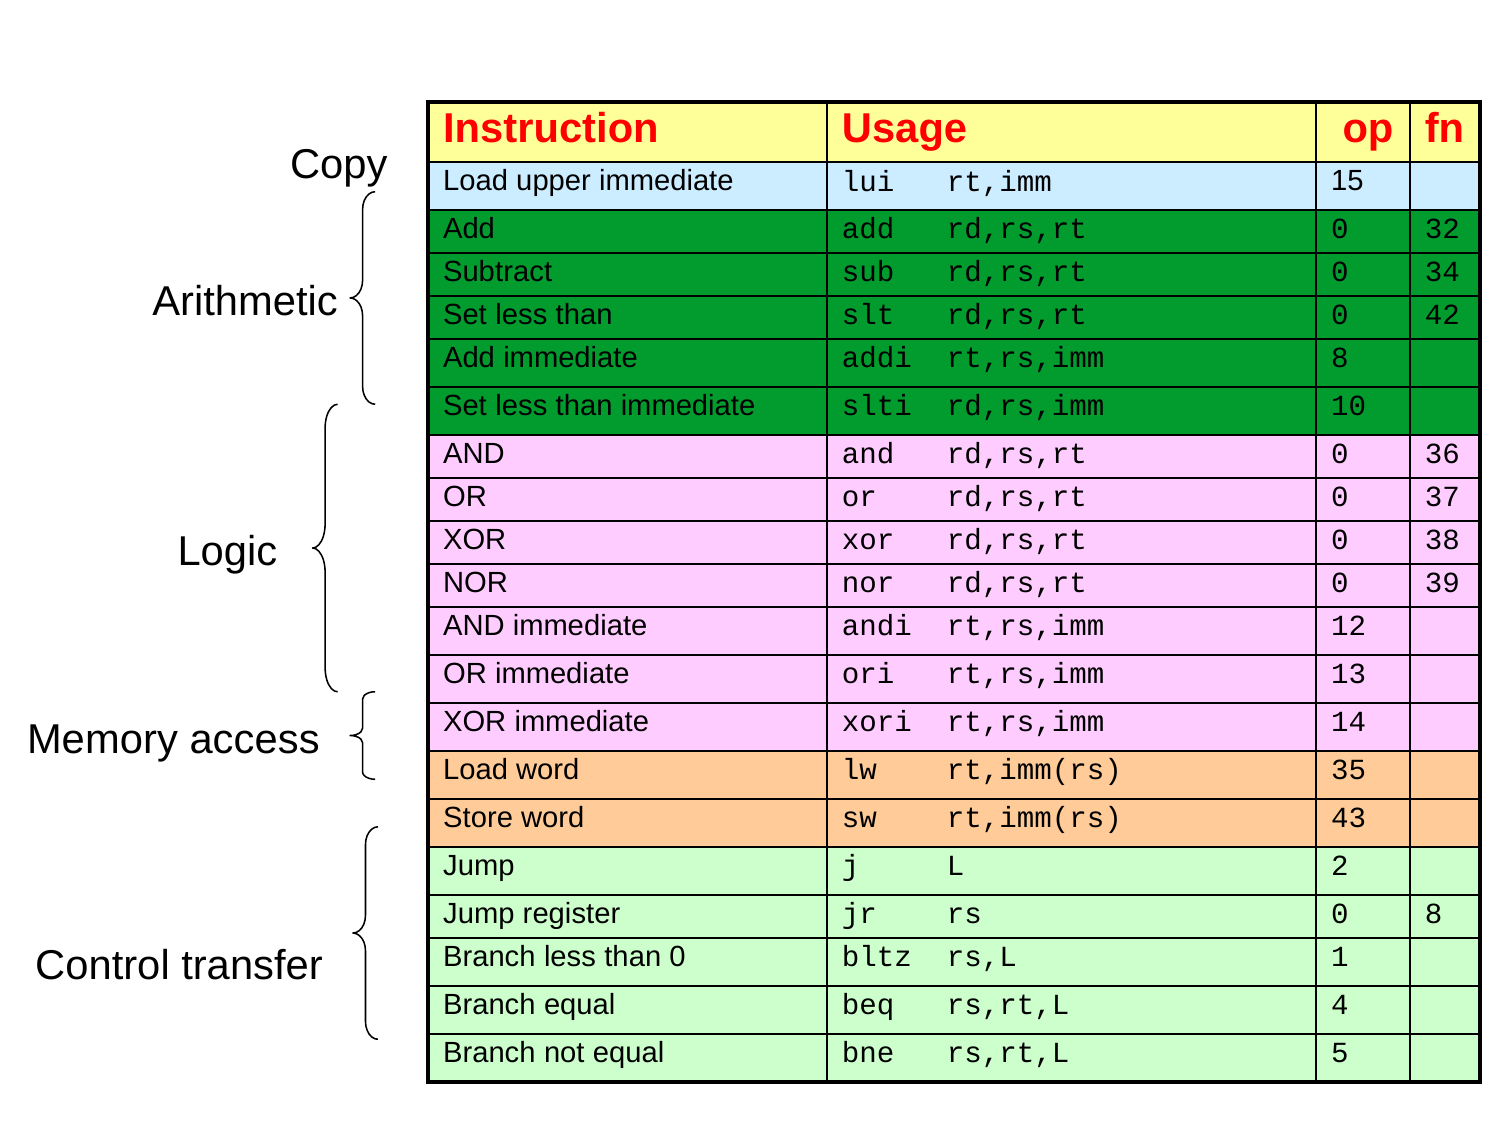

| Instruction | Usage | op | fn |
| --- | --- | --- | --- |
| Load upper immediate | lui rt,imm | 15 |  |
| Add | add rd,rs,rt | 0 | 32 |
| Subtract | sub rd,rs,rt | 0 | 34 |
| Set less than | slt rd,rs,rt | 0 | 42 |
| Add immediate | addi rt,rs,imm | 8 |  |
| Set less than immediate | slti rd,rs,imm | 10 |  |
| AND | and rd,rs,rt | 0 | 36 |
| OR | or rd,rs,rt | 0 | 37 |
| XOR | xor rd,rs,rt | 0 | 38 |
| NOR | nor rd,rs,rt | 0 | 39 |
| AND immediate | andi rt,rs,imm | 12 |  |
| OR immediate | ori rt,rs,imm | 13 |  |
| XOR immediate | xori rt,rs,imm | 14 |  |
| Load word | lw rt,imm(rs) | 35 |  |
| Store word | sw rt,imm(rs) | 43 |  |
| Jump | j L | 2 |  |
| Jump register | jr rs | 0 | 8 |
| Branch less than 0 | bltz rs,L | 1 |  |
| Branch equal | beq rs,rt,L | 4 |  |
| Branch not equal | bne rs,rt,L | 5 |  |
Copy

Arithmetic

Logic

Memory access

Control transfer